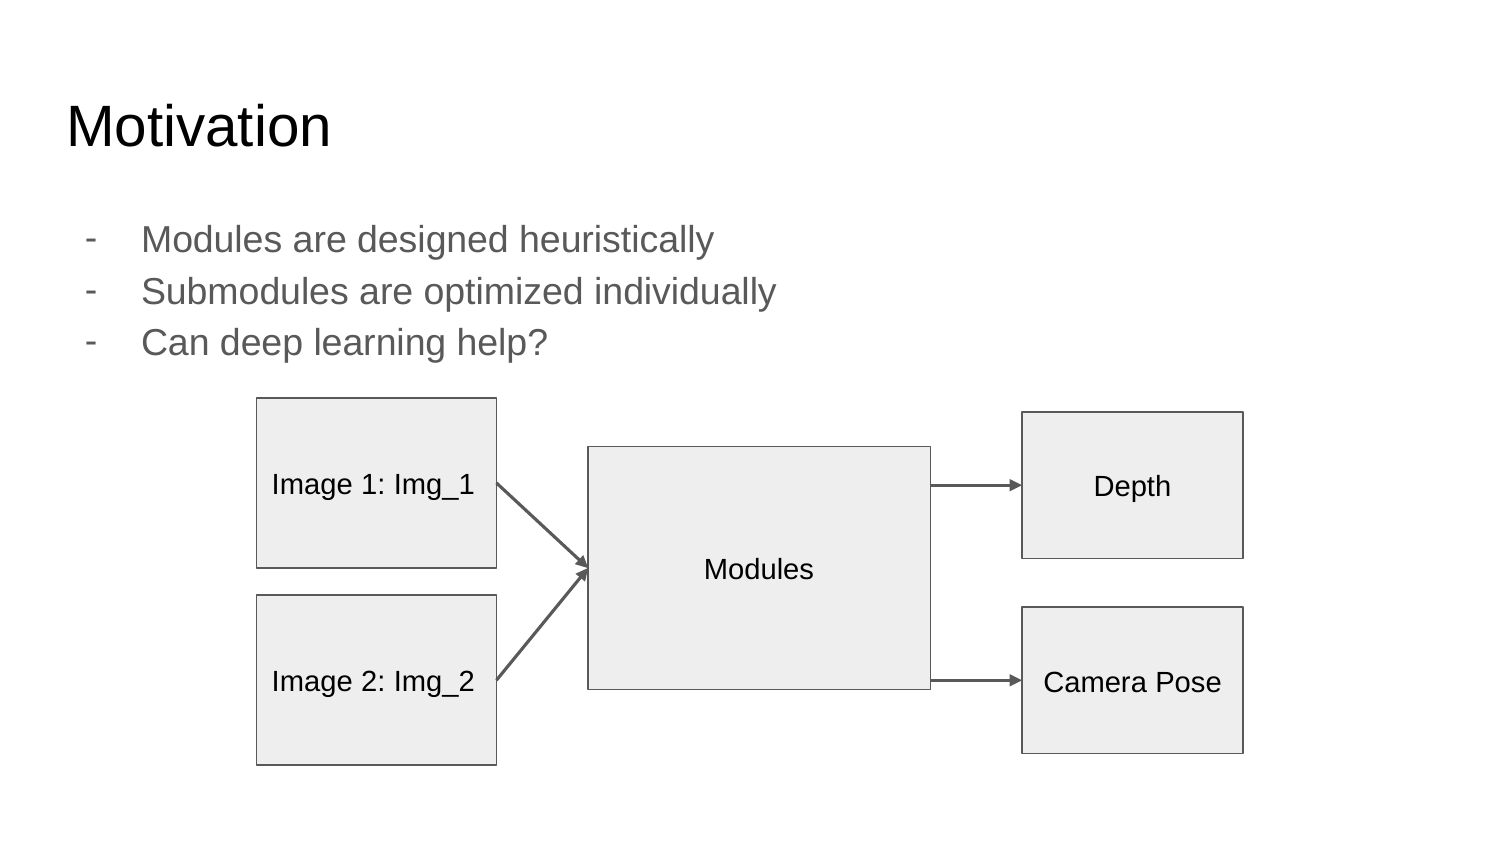

# Motivation
Modules are designed heuristically
Submodules are optimized individually
Can deep learning help?
Image 1: Img_1
Depth
Modules
Image 2: Img_2
Camera Pose